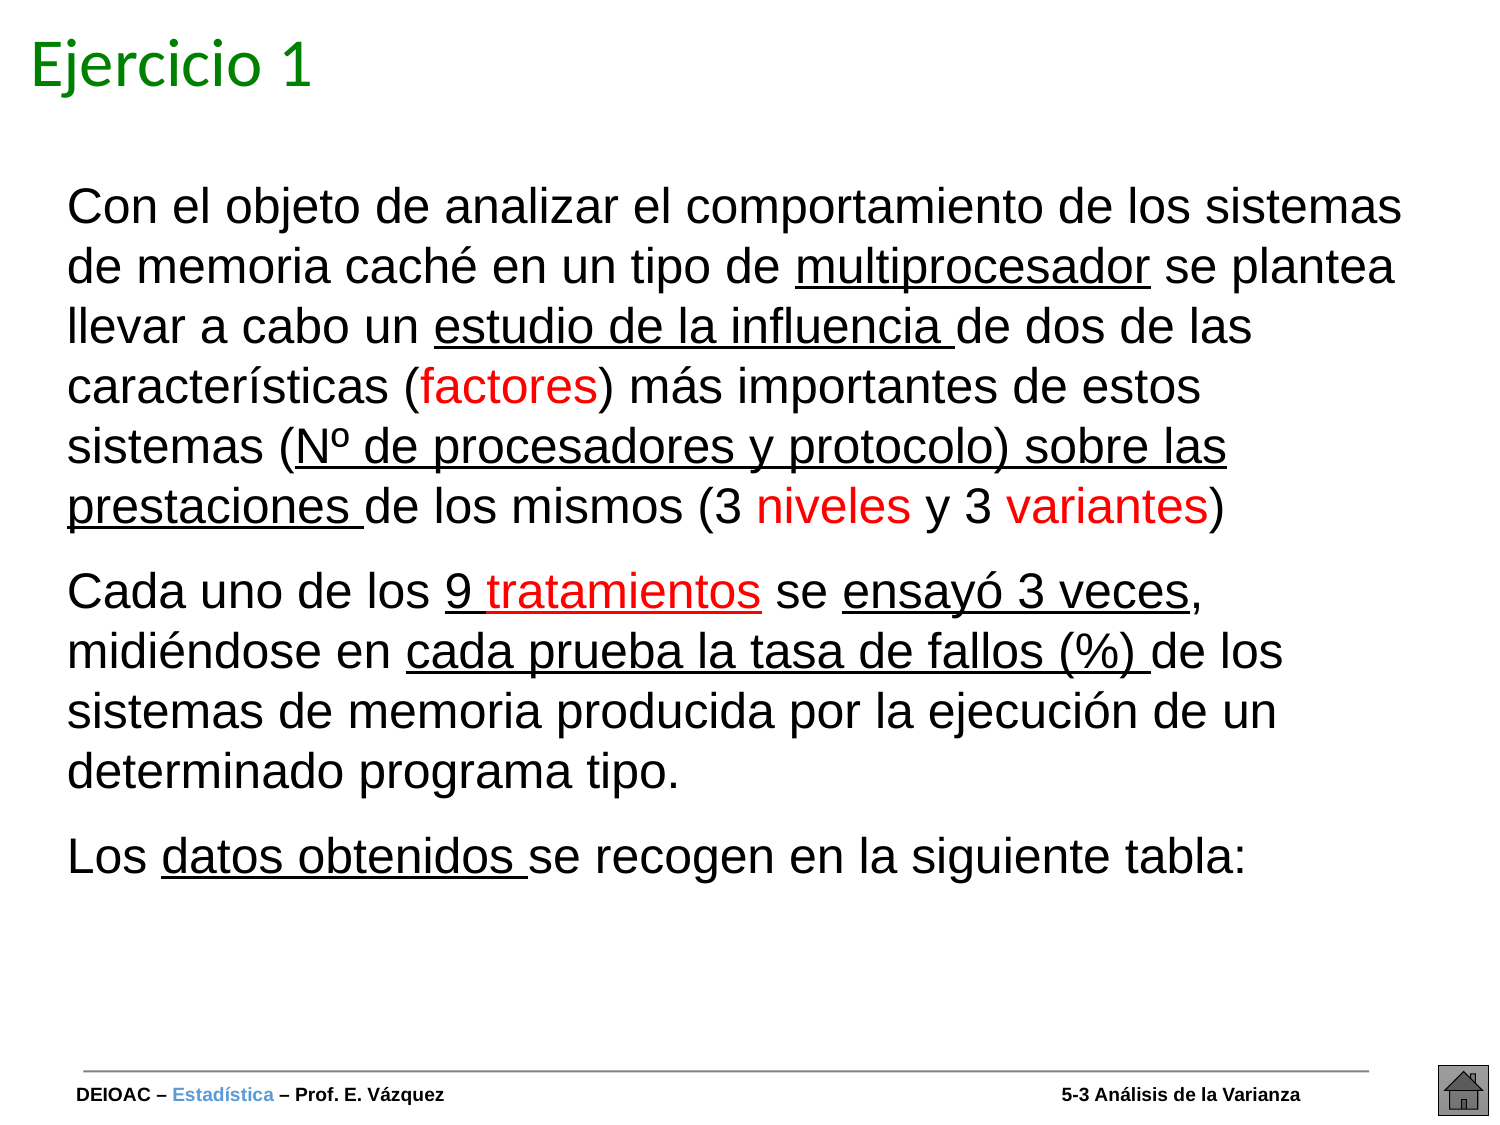

# Ejercicio 1
Con el objeto de analizar el comportamiento de los sistemas de memoria caché en un tipo de multiprocesador se plantea llevar a cabo un estudio de la influencia de dos de las características (factores) más importantes de estos sistemas (Nº de procesadores y protocolo) sobre las prestaciones de los mismos (3 niveles y 3 variantes)
Cada uno de los 9 tratamientos se ensayó 3 veces, midiéndose en cada prueba la tasa de fallos (%) de los sistemas de memoria producida por la ejecución de un determinado programa tipo.
Los datos obtenidos se recogen en la siguiente tabla: